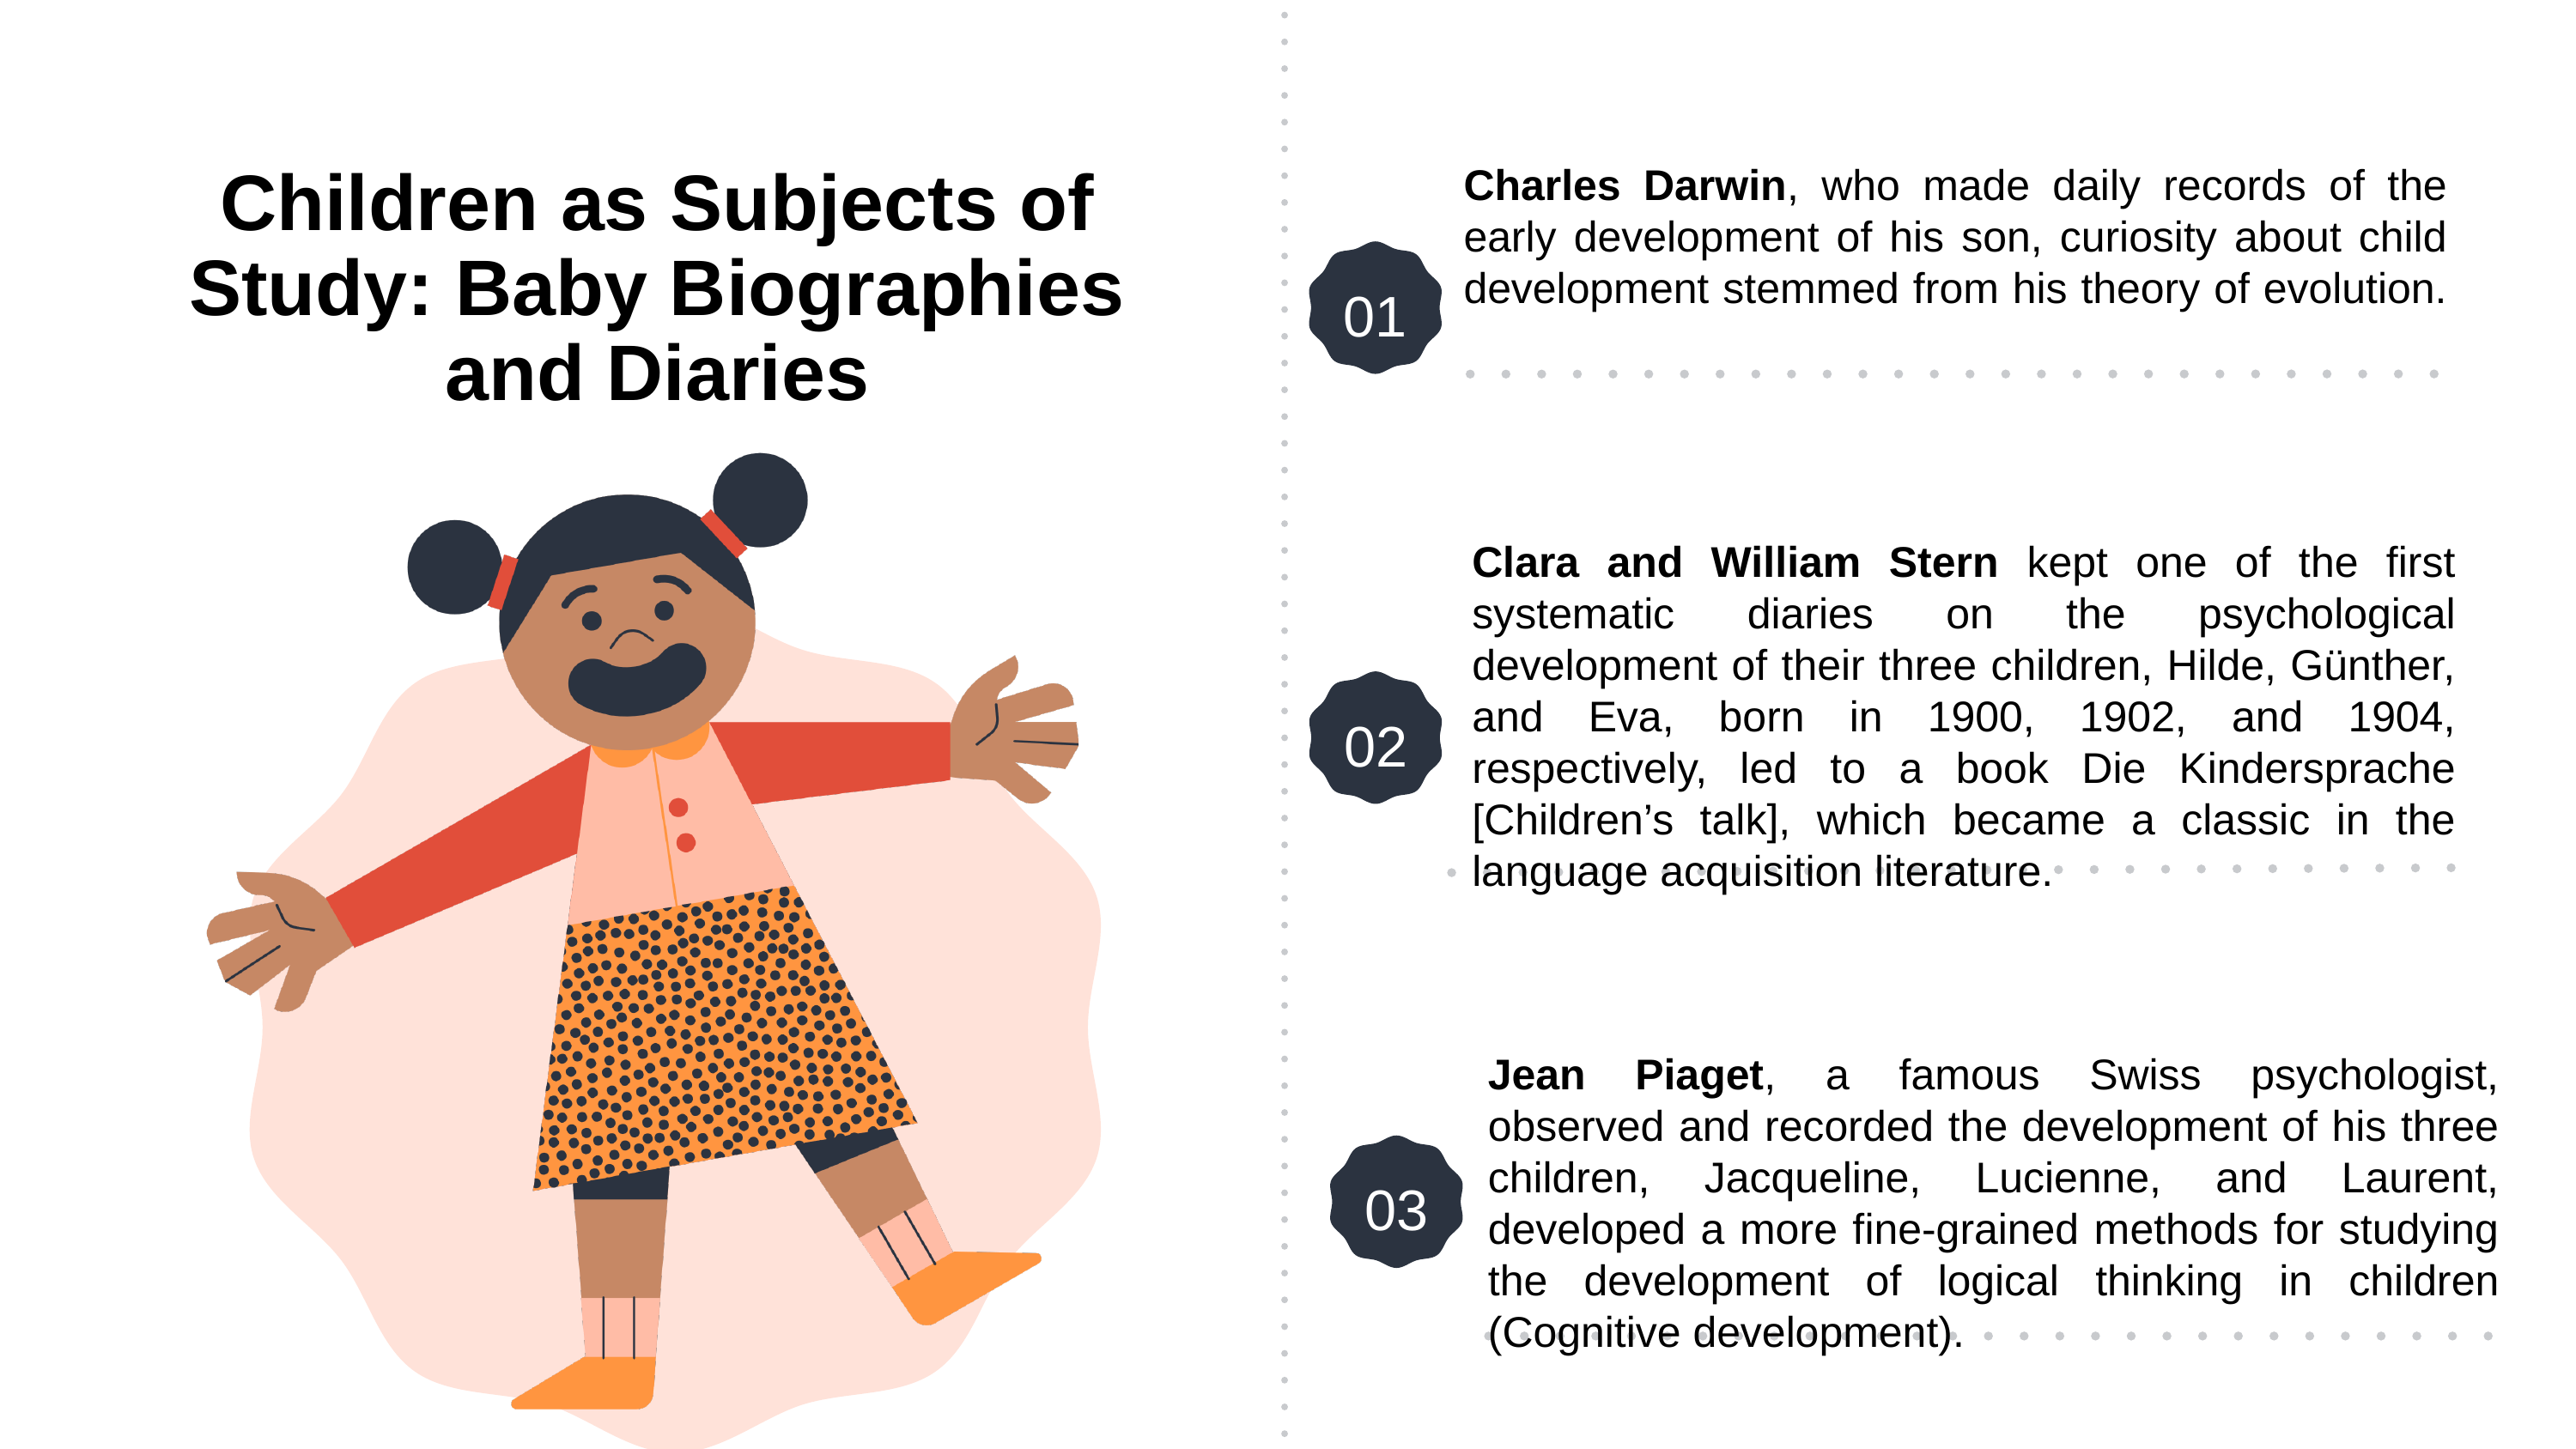

Children as Subjects of Study: Baby Biographies and Diaries
Charles Darwin, who made daily records of the early development of his son, curiosity about child development stemmed from his theory of evolution.

01

Clara and William Stern kept one of the first systematic diaries on the psychological development of their three children, Hilde, Günther, and Eva, born in 1900, 1902, and 1904, respectively, led to a book Die Kindersprache [Children’s talk], which became a classic in the language acquisition literature.

02
Jean Piaget, a famous Swiss psychologist, observed and recorded the development of his three children, Jacqueline, Lucienne, and Laurent, developed a more fine-grained methods for studying the development of logical thinking in children (Cognitive development).

03